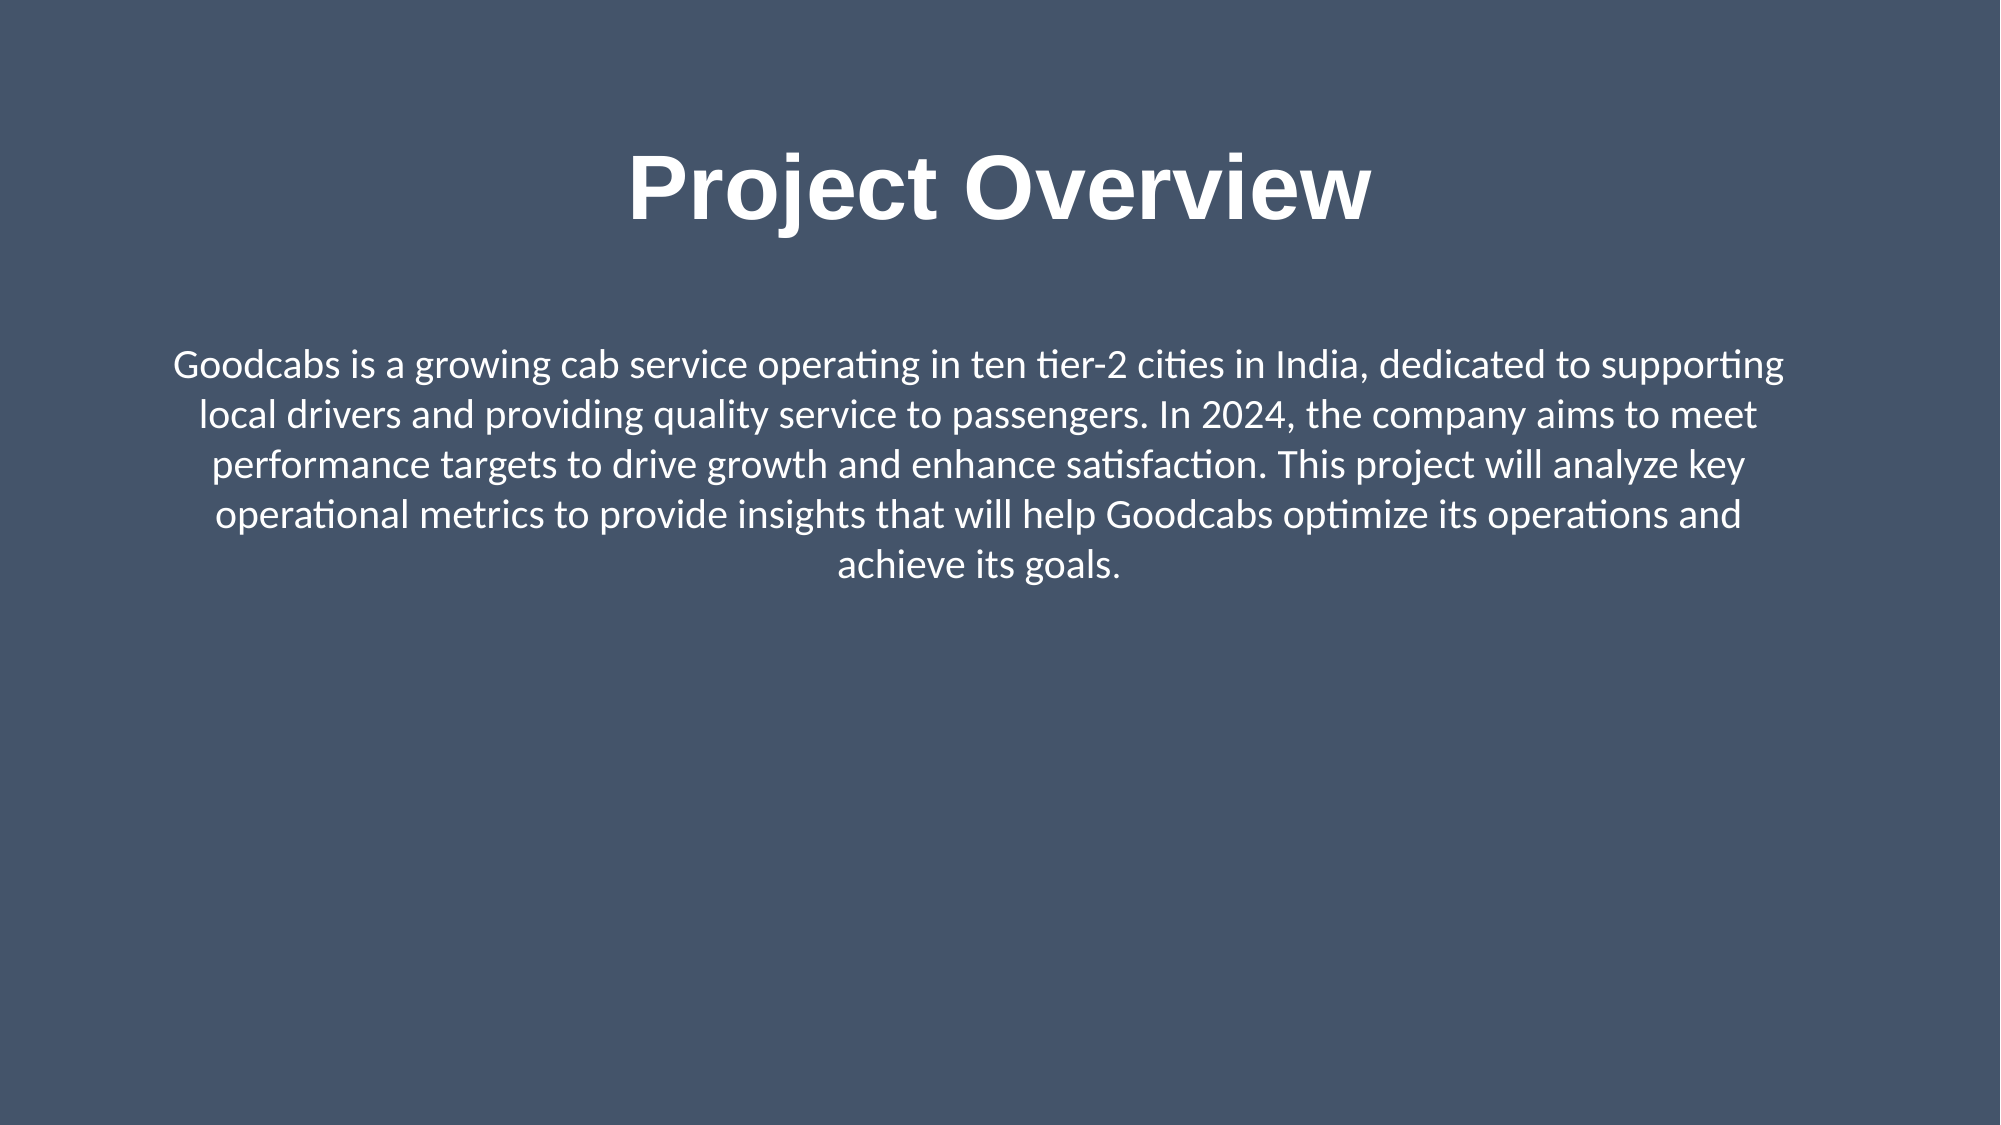

Project Overview
Goodcabs is a growing cab service operating in ten tier-2 cities in India, dedicated to supporting local drivers and providing quality service to passengers. In 2024, the company aims to meet performance targets to drive growth and enhance satisfaction. This project will analyze key operational metrics to provide insights that will help Goodcabs optimize its operations and achieve its goals.